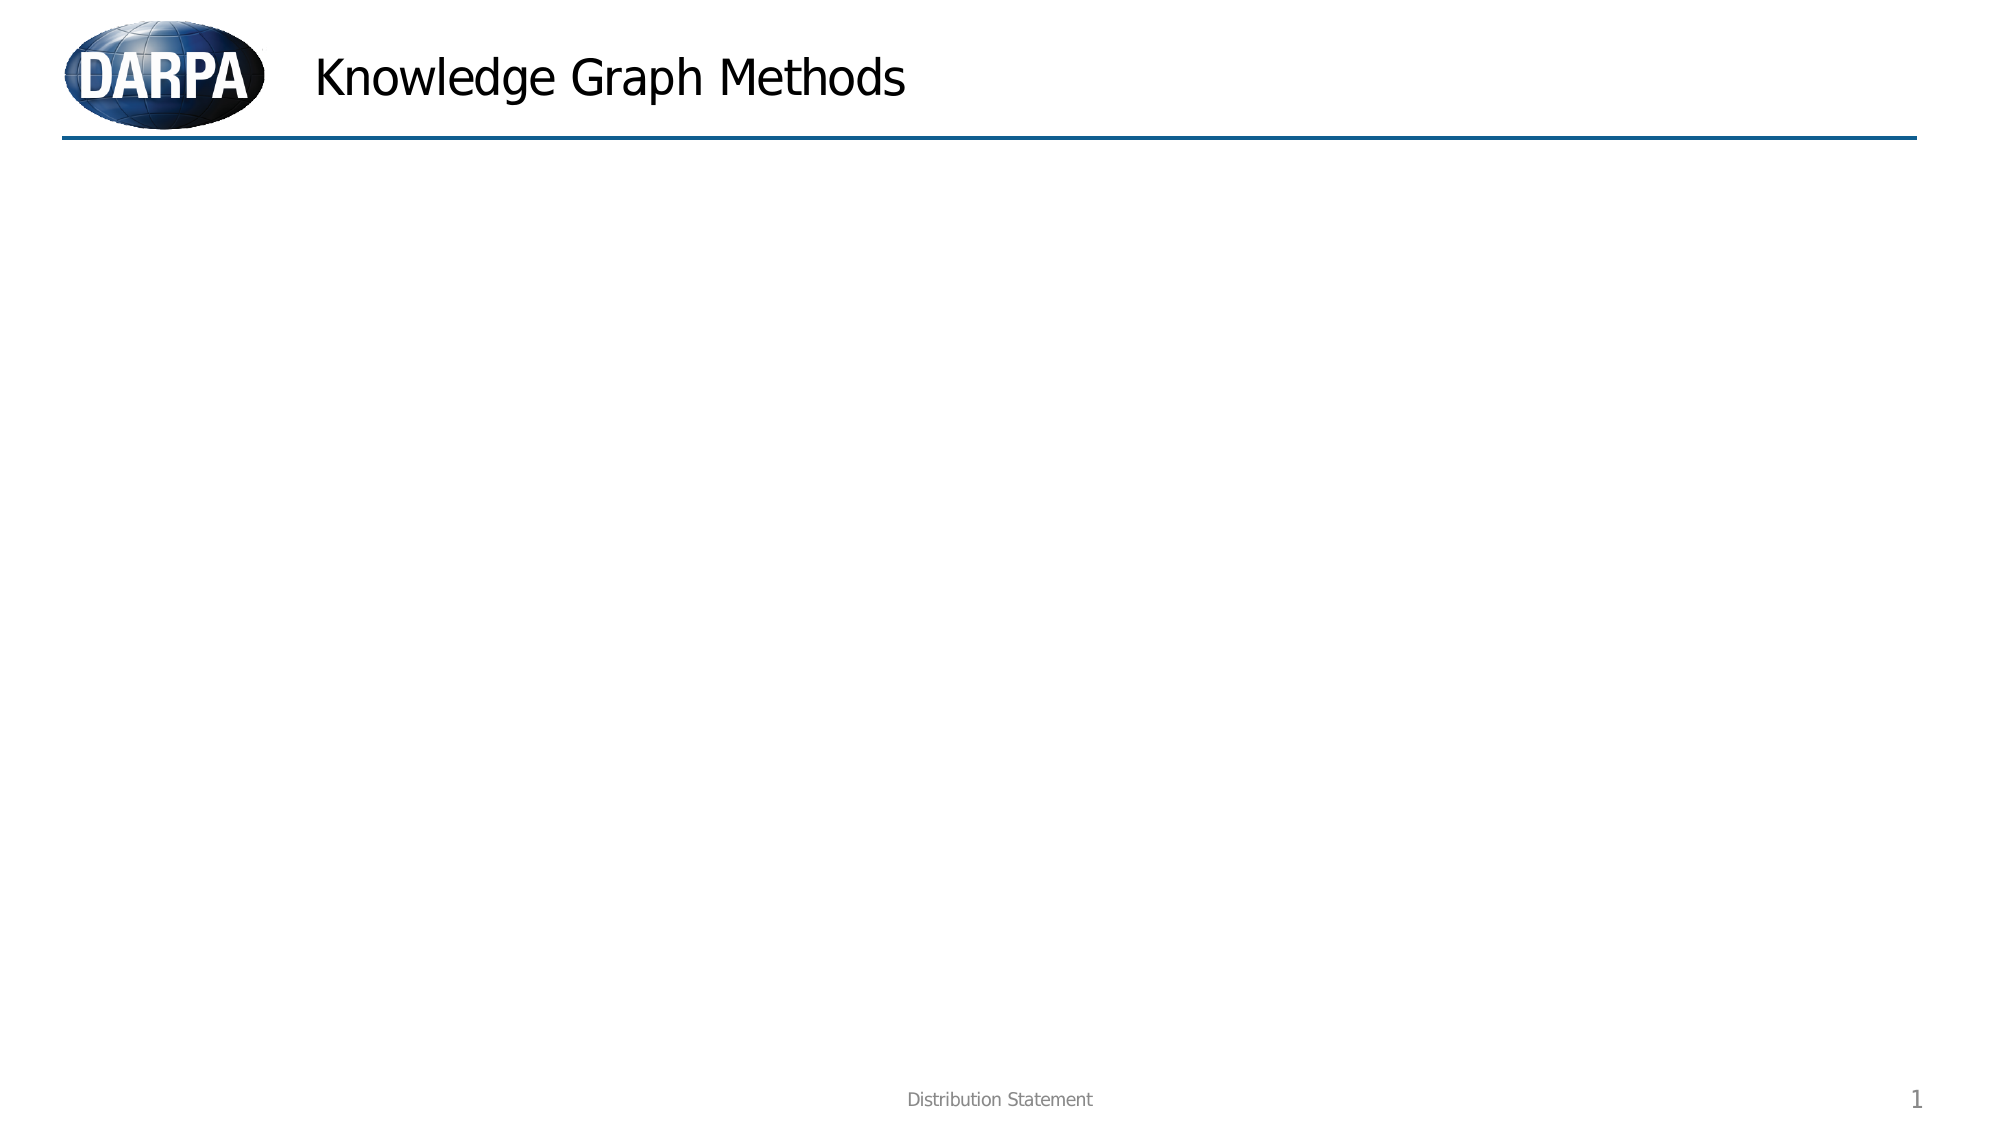

# Knowledge Graph Methods
Distribution Statement
1